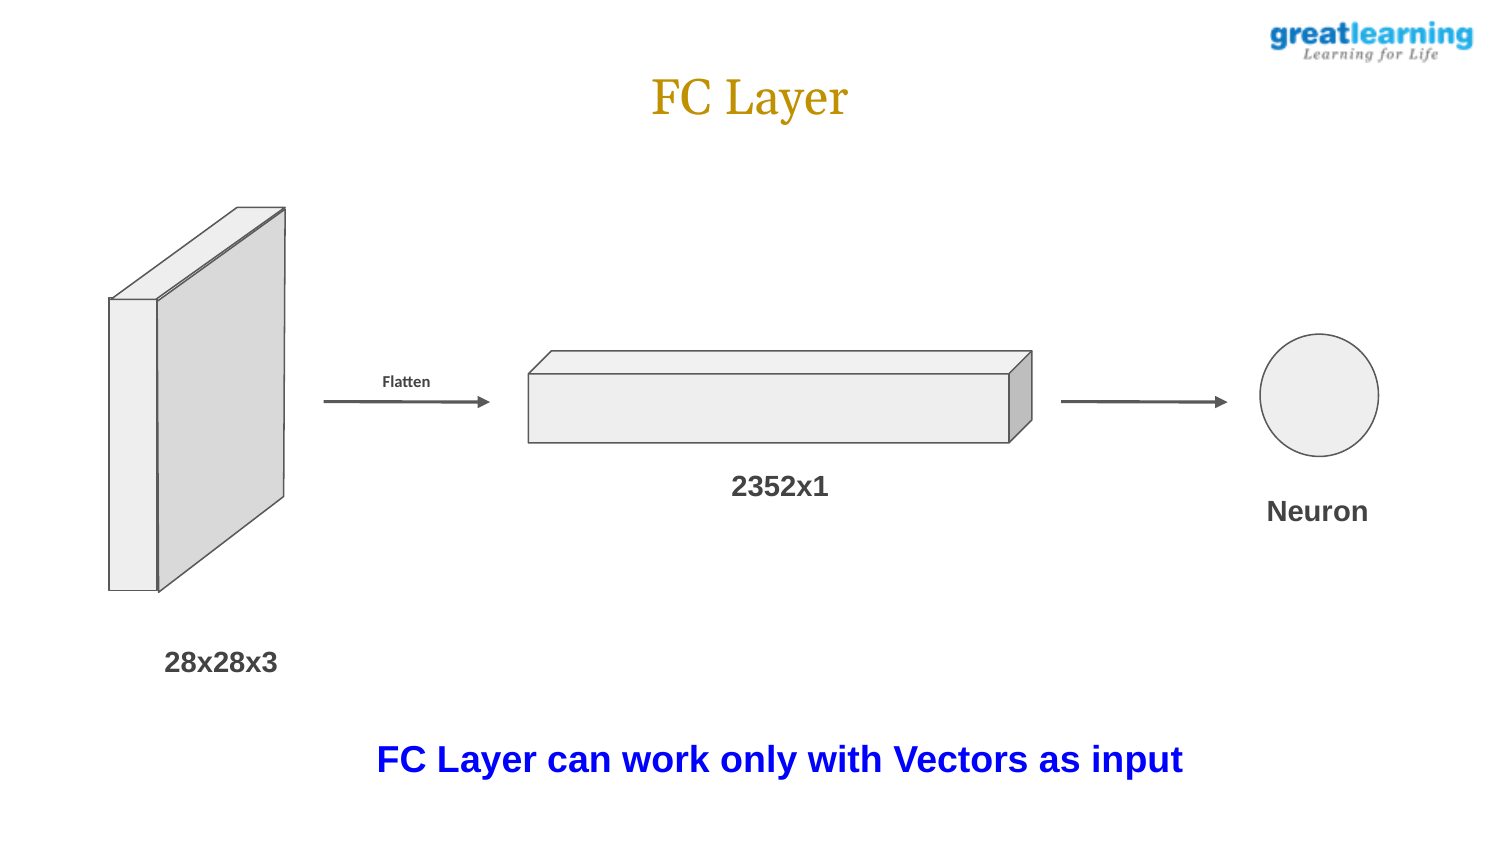

FC Layer

Flatten
2352x1
Neuron
28x28x3
FC Layer can work only with Vectors as input